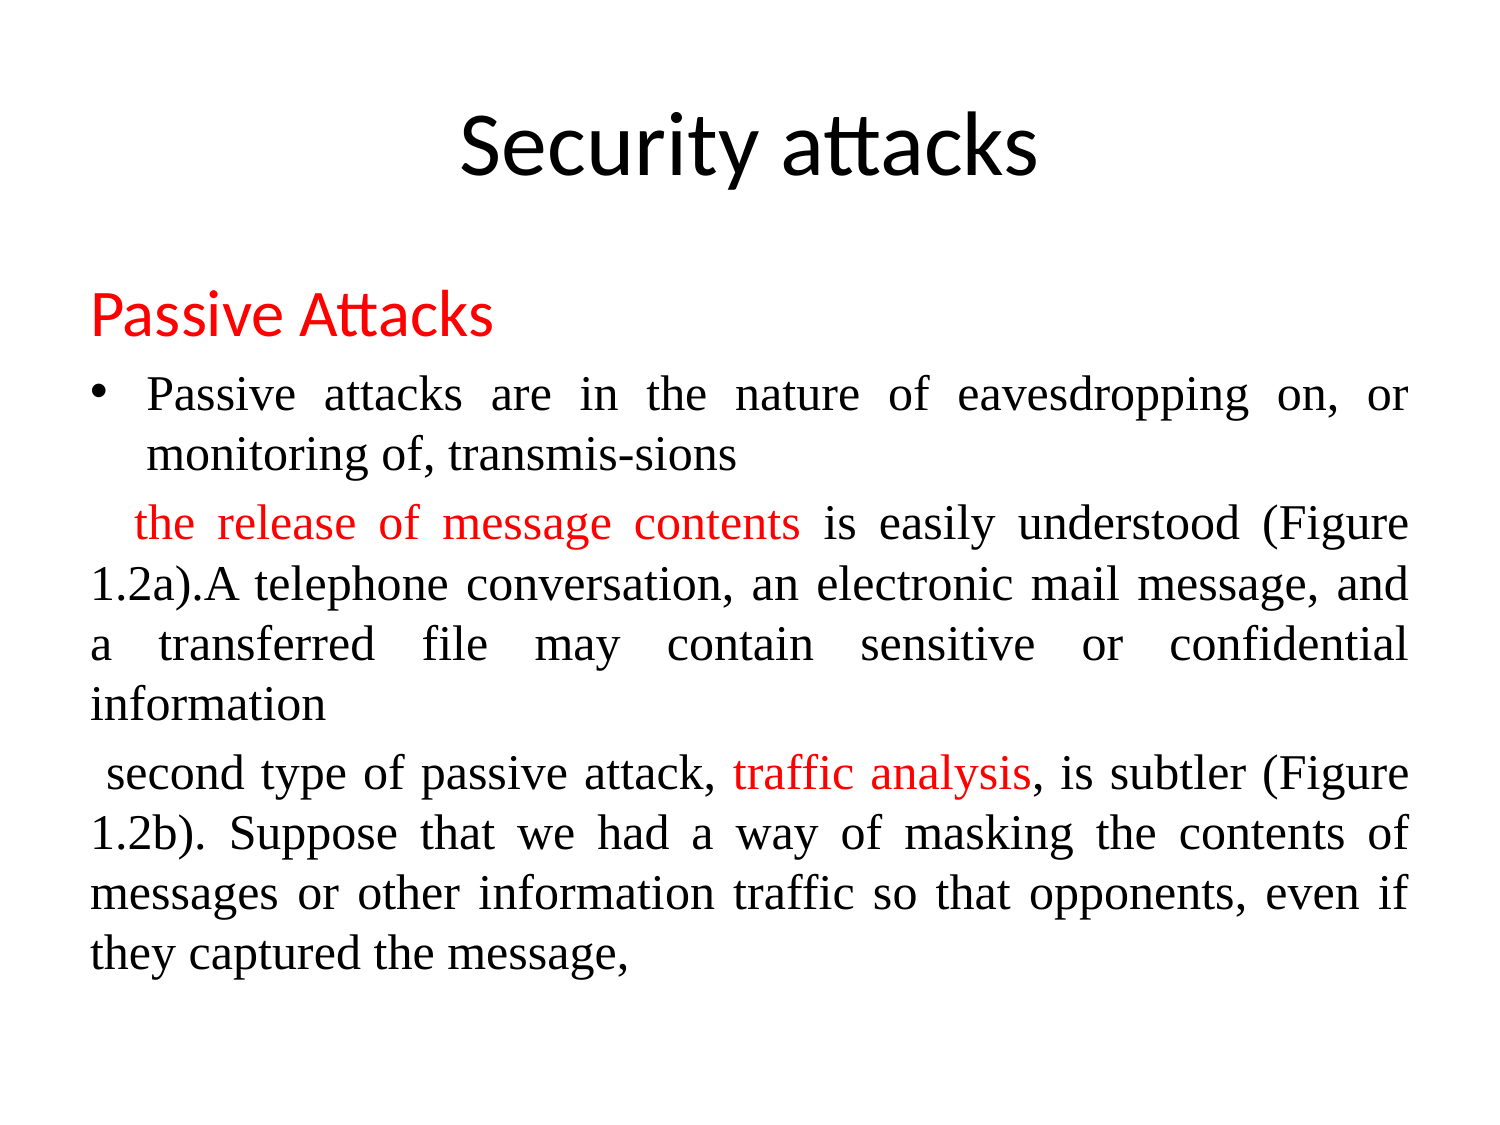

# Security attacks
Passive Attacks
Passive attacks are in the nature of eavesdropping on, or monitoring of, transmis-sions
  the release of message contents is easily understood (Figure 1.2a).A telephone conversation, an electronic mail message, and a transferred file may contain sensitive or confidential information
 second type of passive attack, traffic analysis, is subtler (Figure 1.2b). Suppose that we had a way of masking the contents of messages or other information traffic so that opponents, even if they captured the message,